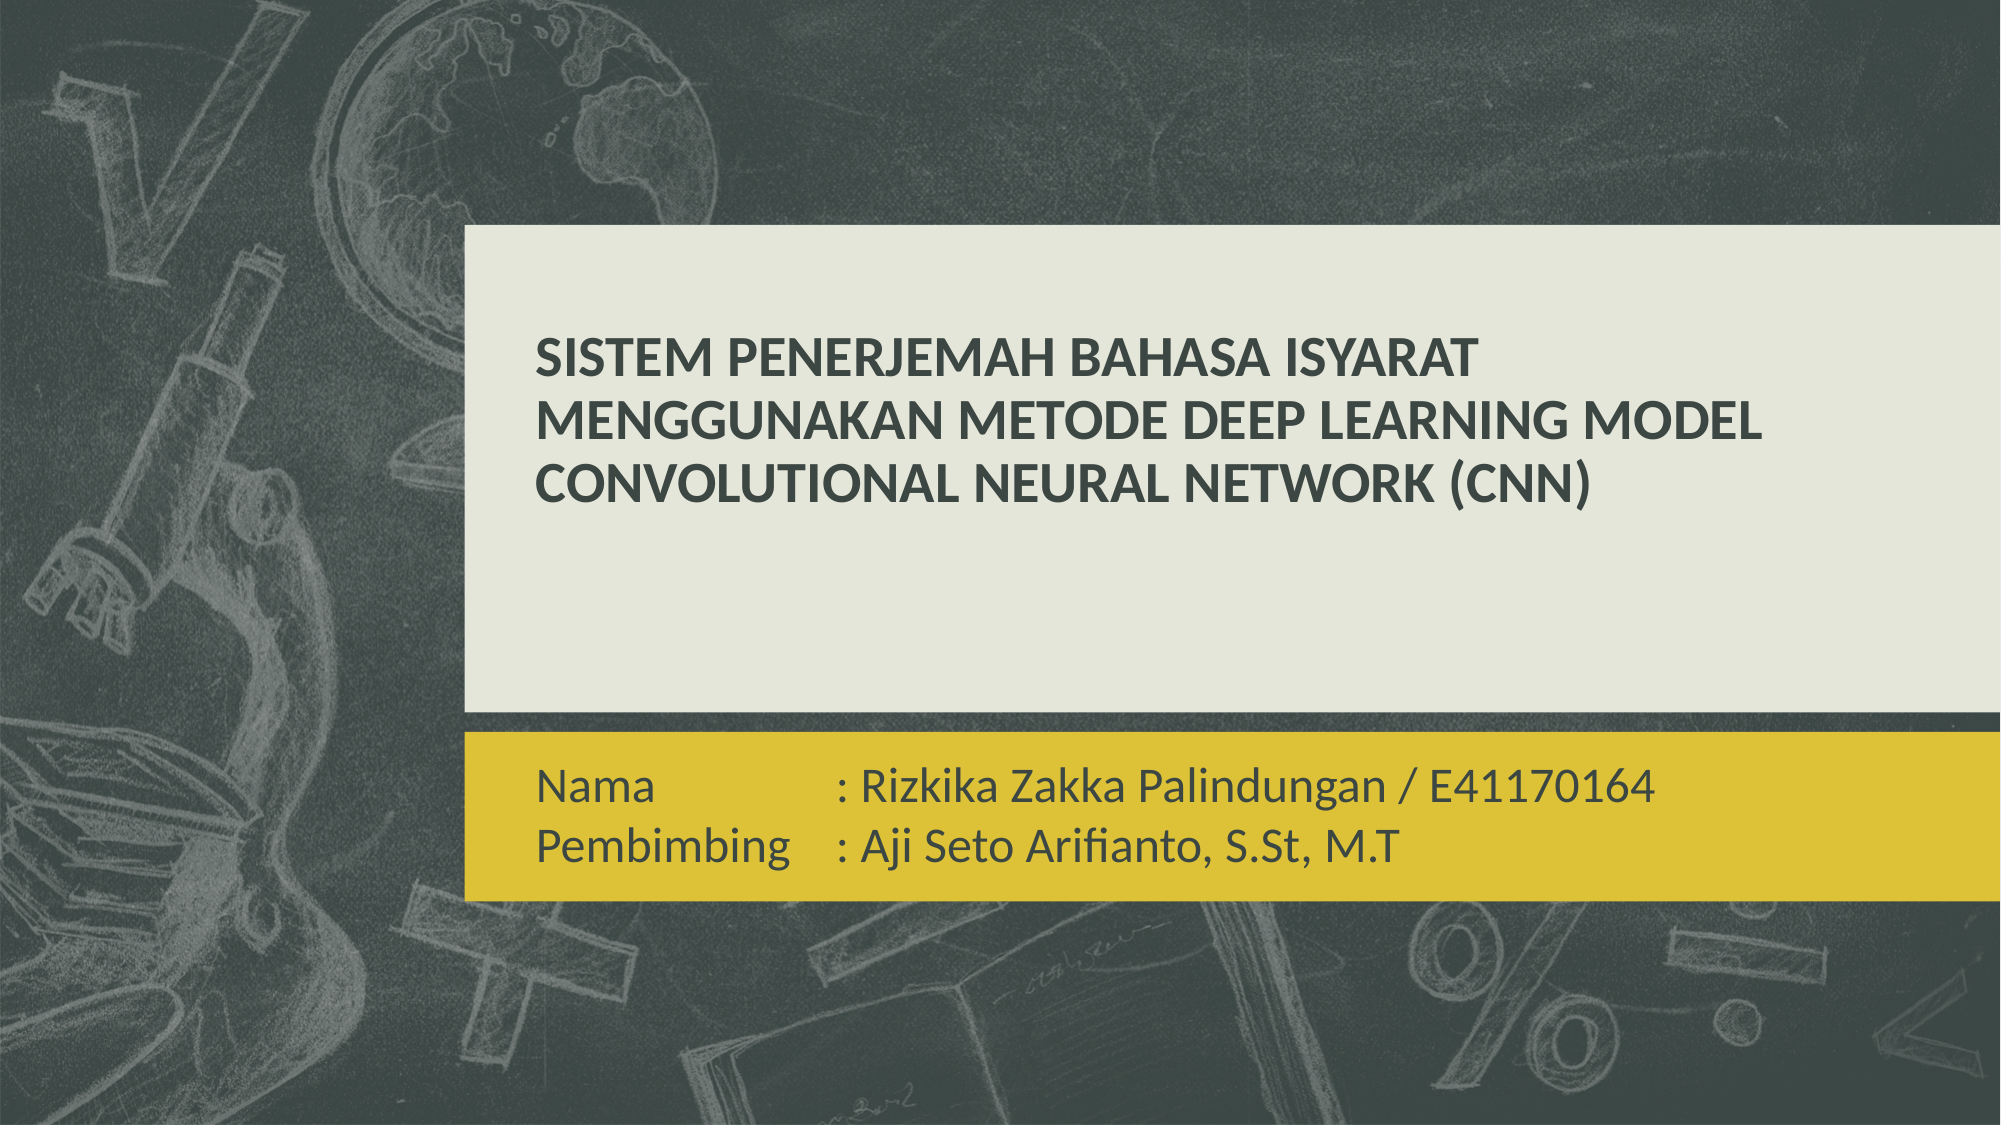

# SISTEM PENERJEMAH BAHASA ISYARAT MENGGUNAKAN METODE DEEP LEARNING MODEL CONVOLUTIONAL NEURAL NETWORK (CNN)
Nama 		: Rizkika Zakka Palindungan / E41170164
Pembimbing	: Aji Seto Arifianto, S.St, M.T